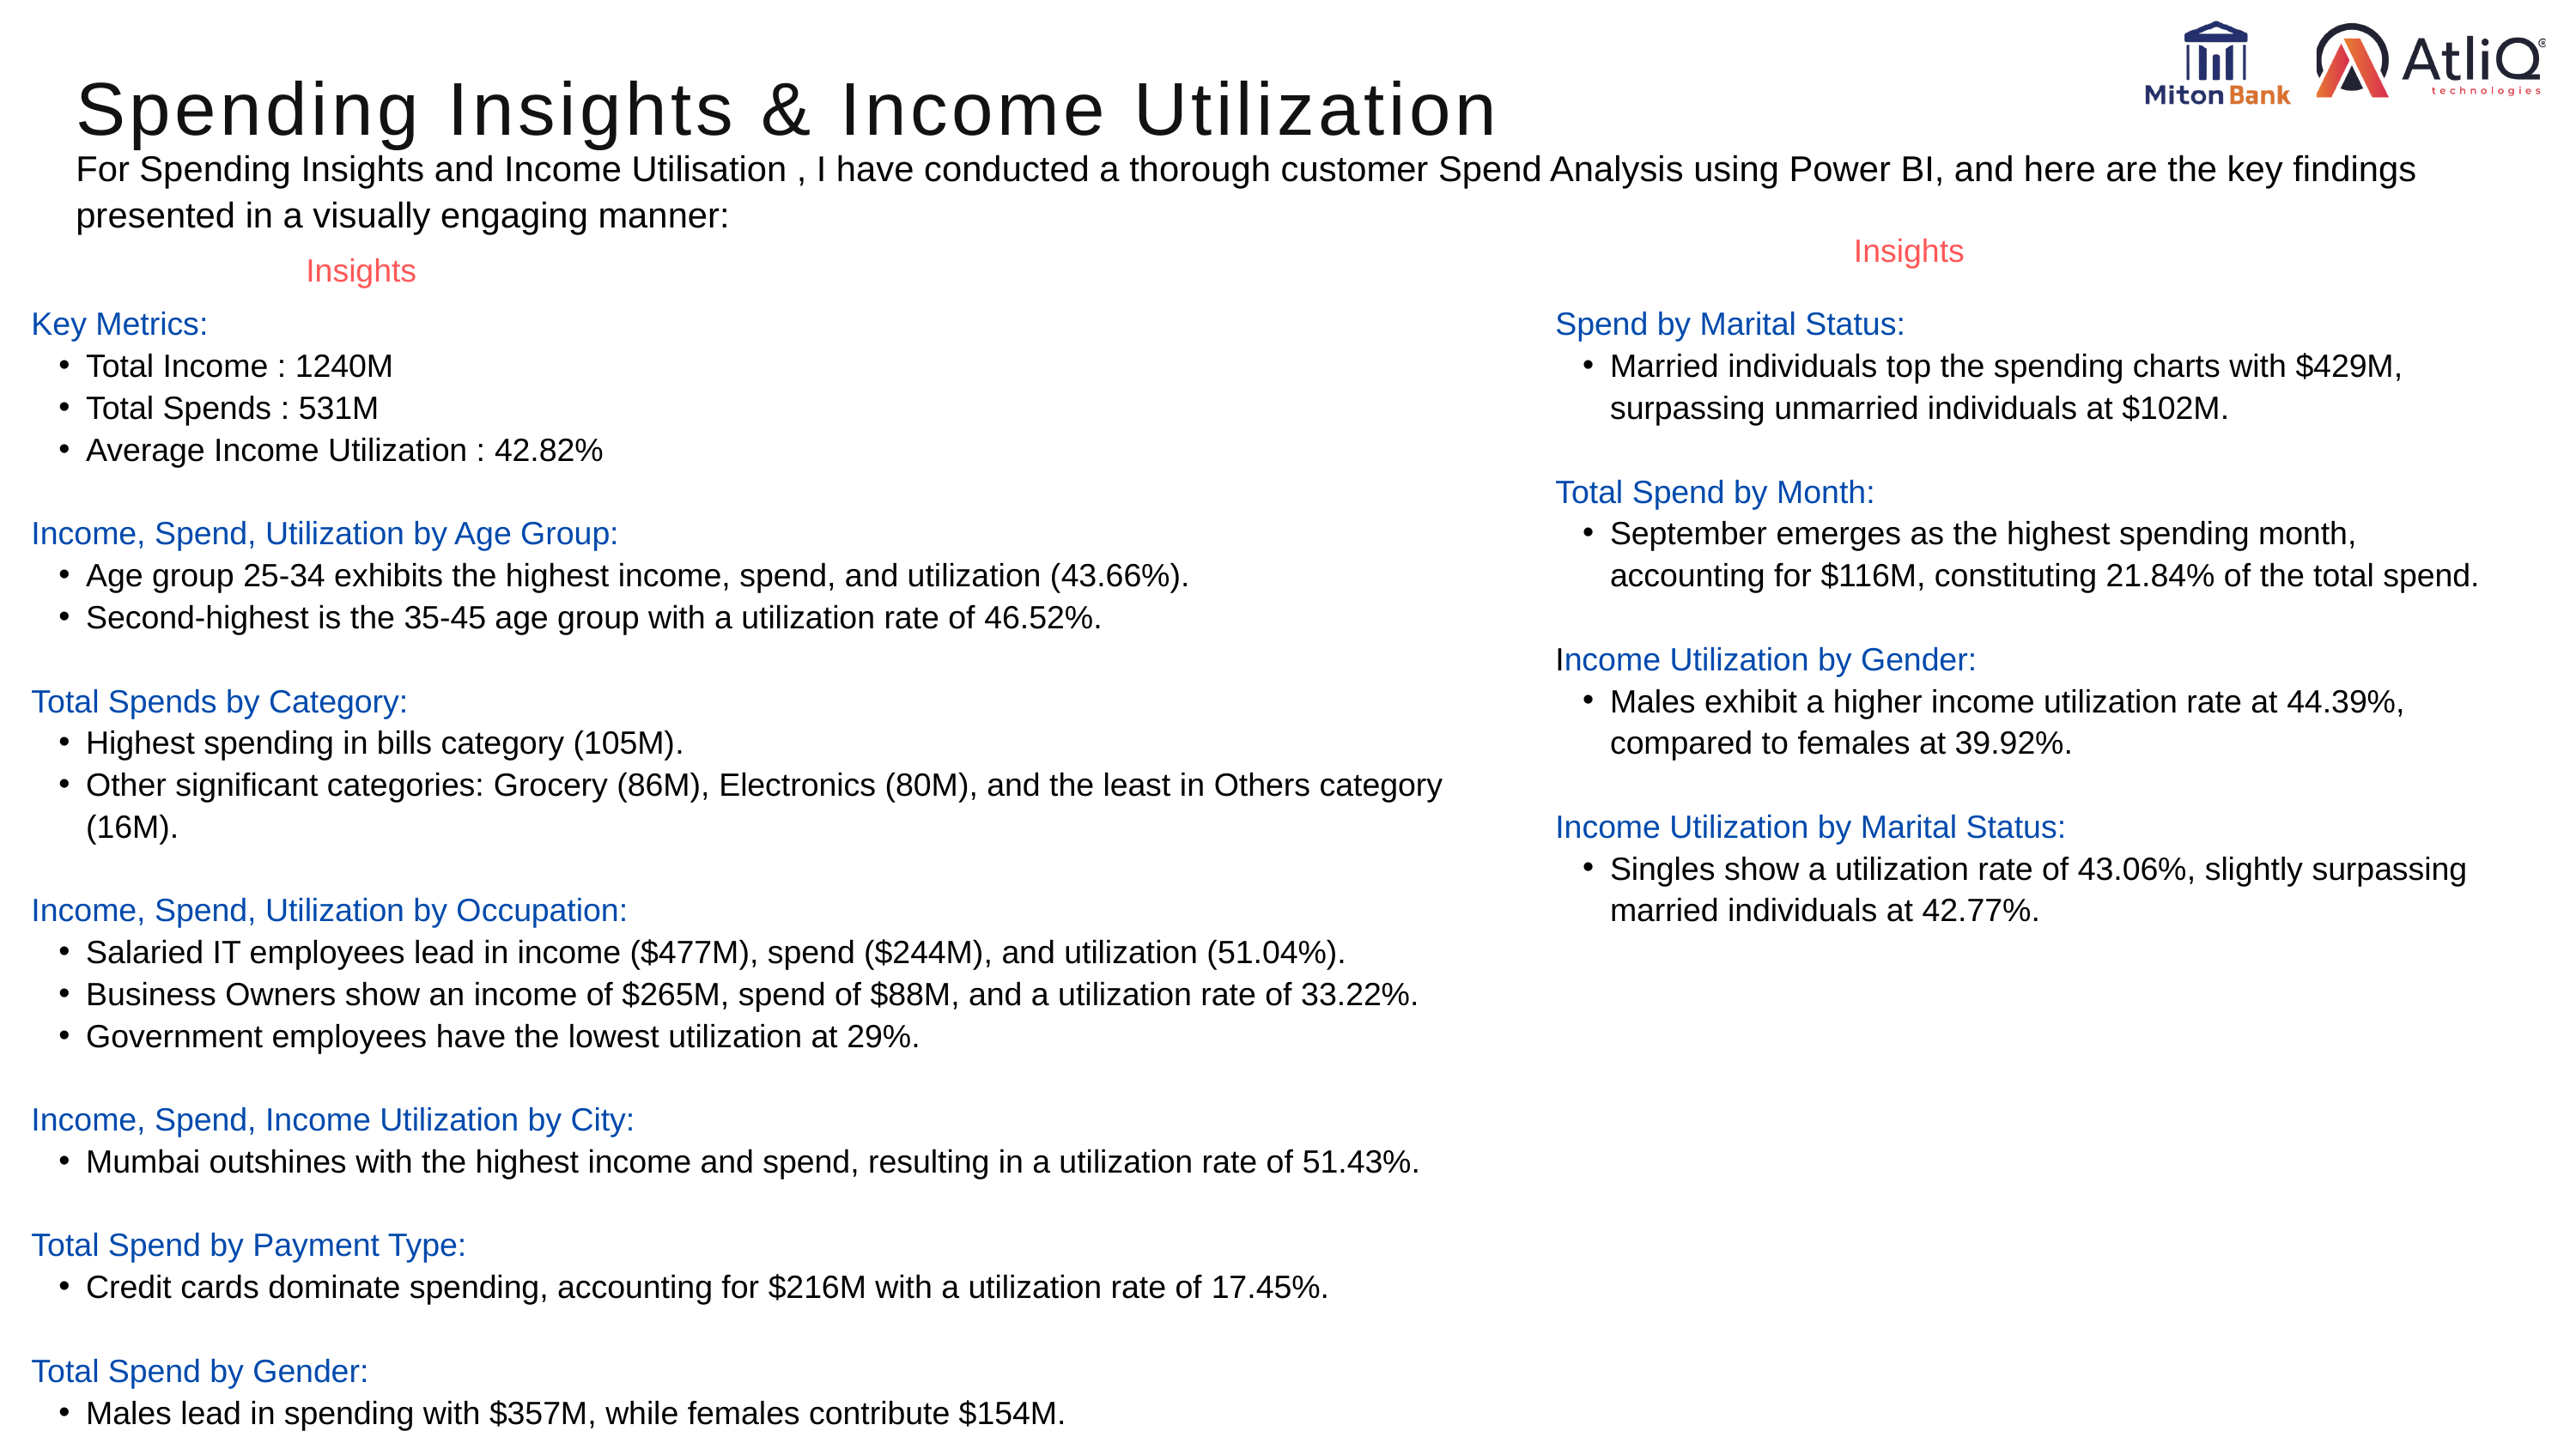

Spending Insights & Income Utilization
For Spending Insights and Income Utilisation , I have conducted a thorough customer Spend Analysis using Power BI, and here are the key findings presented in a visually engaging manner:
Insights
Insights
Key Metrics:
Total Income : 1240M
Total Spends : 531M
Average Income Utilization : 42.82%

Income, Spend, Utilization by Age Group:
Age group 25-34 exhibits the highest income, spend, and utilization (43.66%).
Second-highest is the 35-45 age group with a utilization rate of 46.52%.

Total Spends by Category:
Highest spending in bills category (105M).
Other significant categories: Grocery (86M), Electronics (80M), and the least in Others category (16M).

Income, Spend, Utilization by Occupation:
Salaried IT employees lead in income ($477M), spend ($244M), and utilization (51.04%).
Business Owners show an income of $265M, spend of $88M, and a utilization rate of 33.22%.
Government employees have the lowest utilization at 29%.

Income, Spend, Income Utilization by City:
Mumbai outshines with the highest income and spend, resulting in a utilization rate of 51.43%.

Total Spend by Payment Type:
Credit cards dominate spending, accounting for $216M with a utilization rate of 17.45%.

Total Spend by Gender:
Males lead in spending with $357M, while females contribute $154M.

Spend by Marital Status:
Married individuals top the spending charts with $429M, surpassing unmarried individuals at $102M.

Total Spend by Month:
September emerges as the highest spending month, accounting for $116M, constituting 21.84% of the total spend.

Income Utilization by Gender:
Males exhibit a higher income utilization rate at 44.39%, compared to females at 39.92%.

Income Utilization by Marital Status:
Singles show a utilization rate of 43.06%, slightly surpassing married individuals at 42.77%.